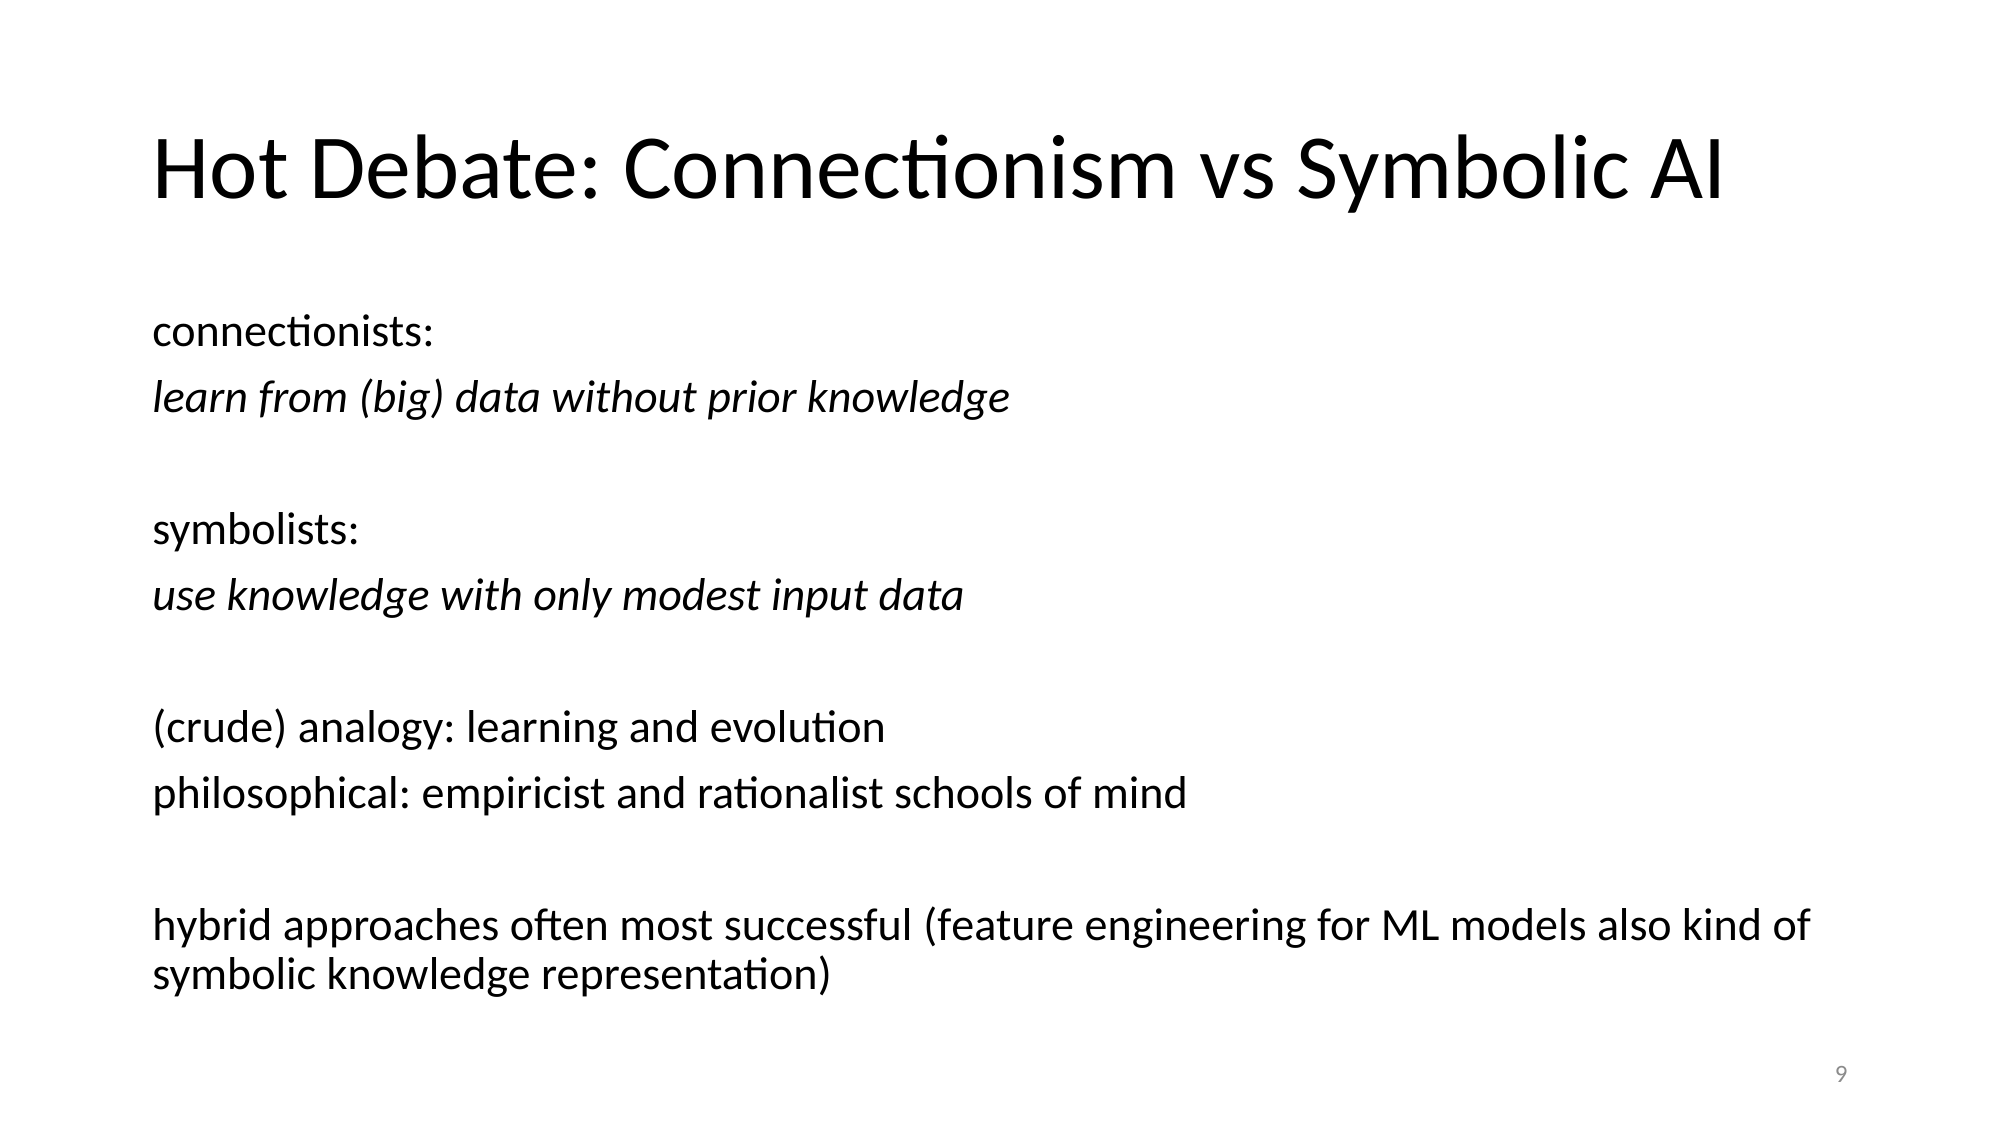

# Hot Debate: Connectionism vs Symbolic AI
connectionists:
learn from (big) data without prior knowledge

symbolists:
use knowledge with only modest input data

(crude) analogy: learning and evolution
philosophical: empiricist and rationalist schools of mind

hybrid approaches often most successful (feature engineering for ML models also kind of symbolic knowledge representation)
9